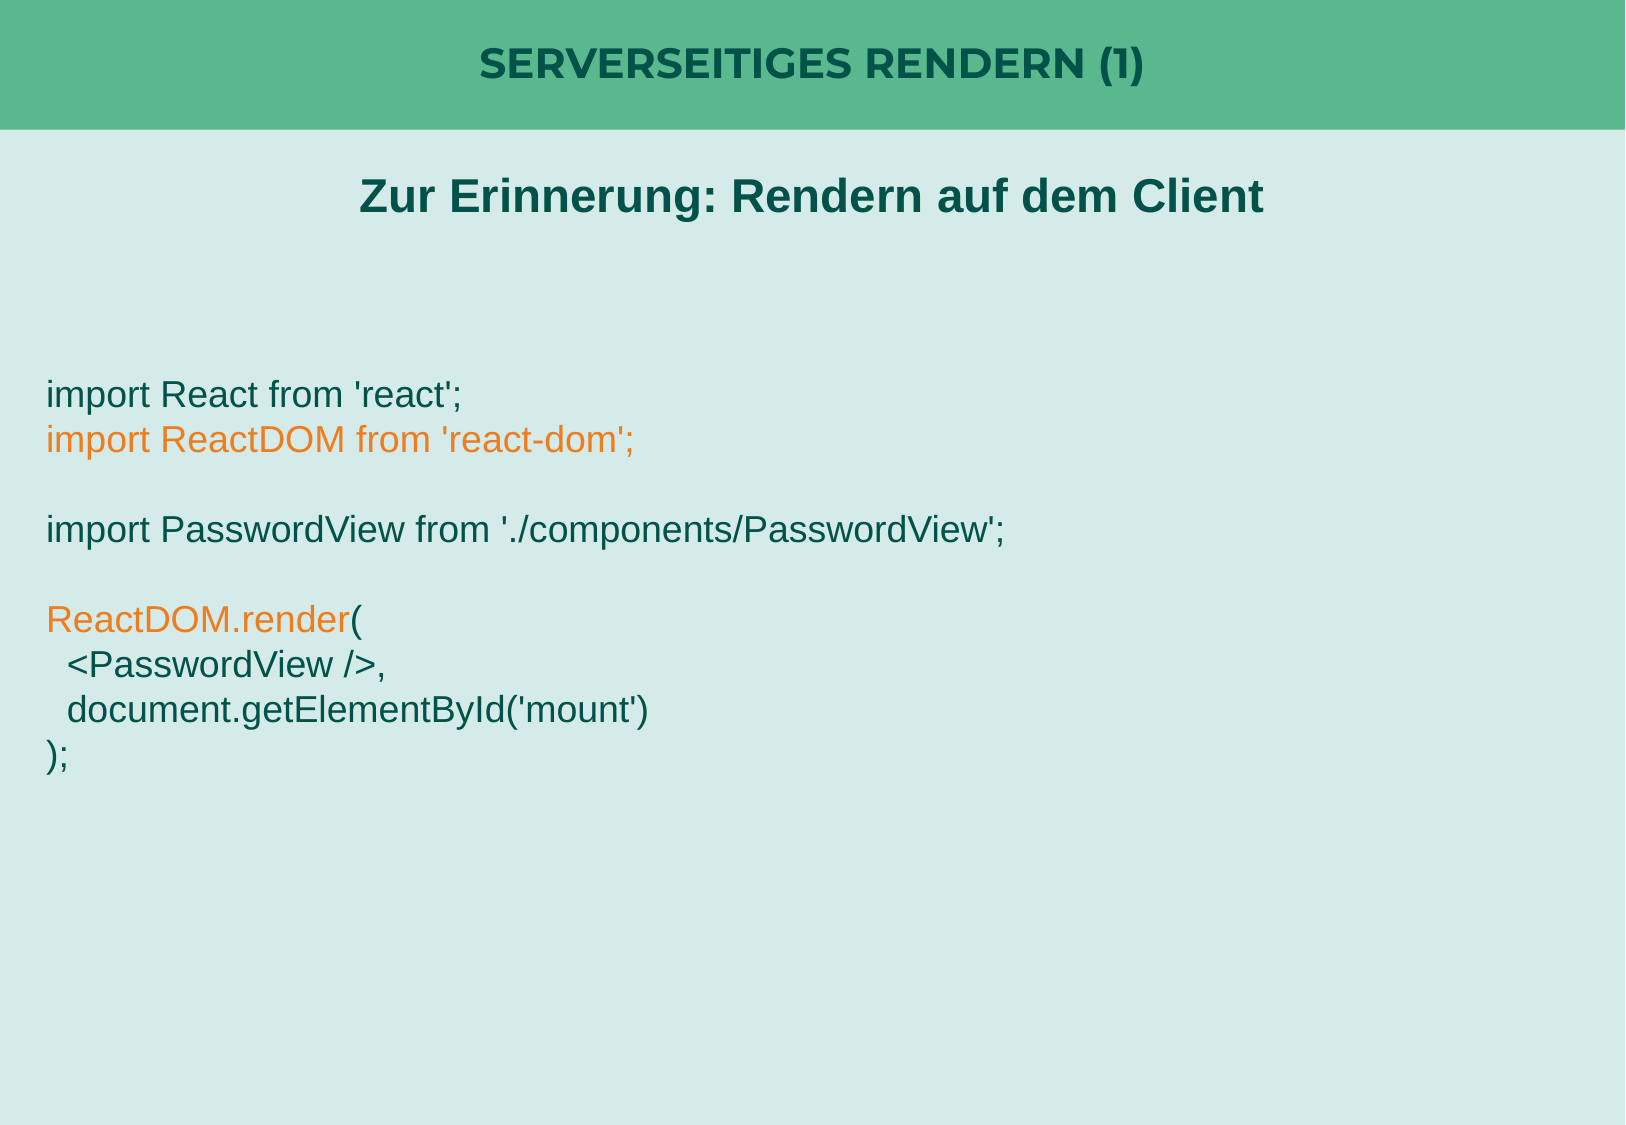

# Serverseitiges Rendern (1)
Zur Erinnerung: Rendern auf dem Client
import React from 'react';
import ReactDOM from 'react-dom';
import PasswordView from './components/PasswordView';
ReactDOM.render(
  <PasswordView />,
  document.getElementById('mount')
);